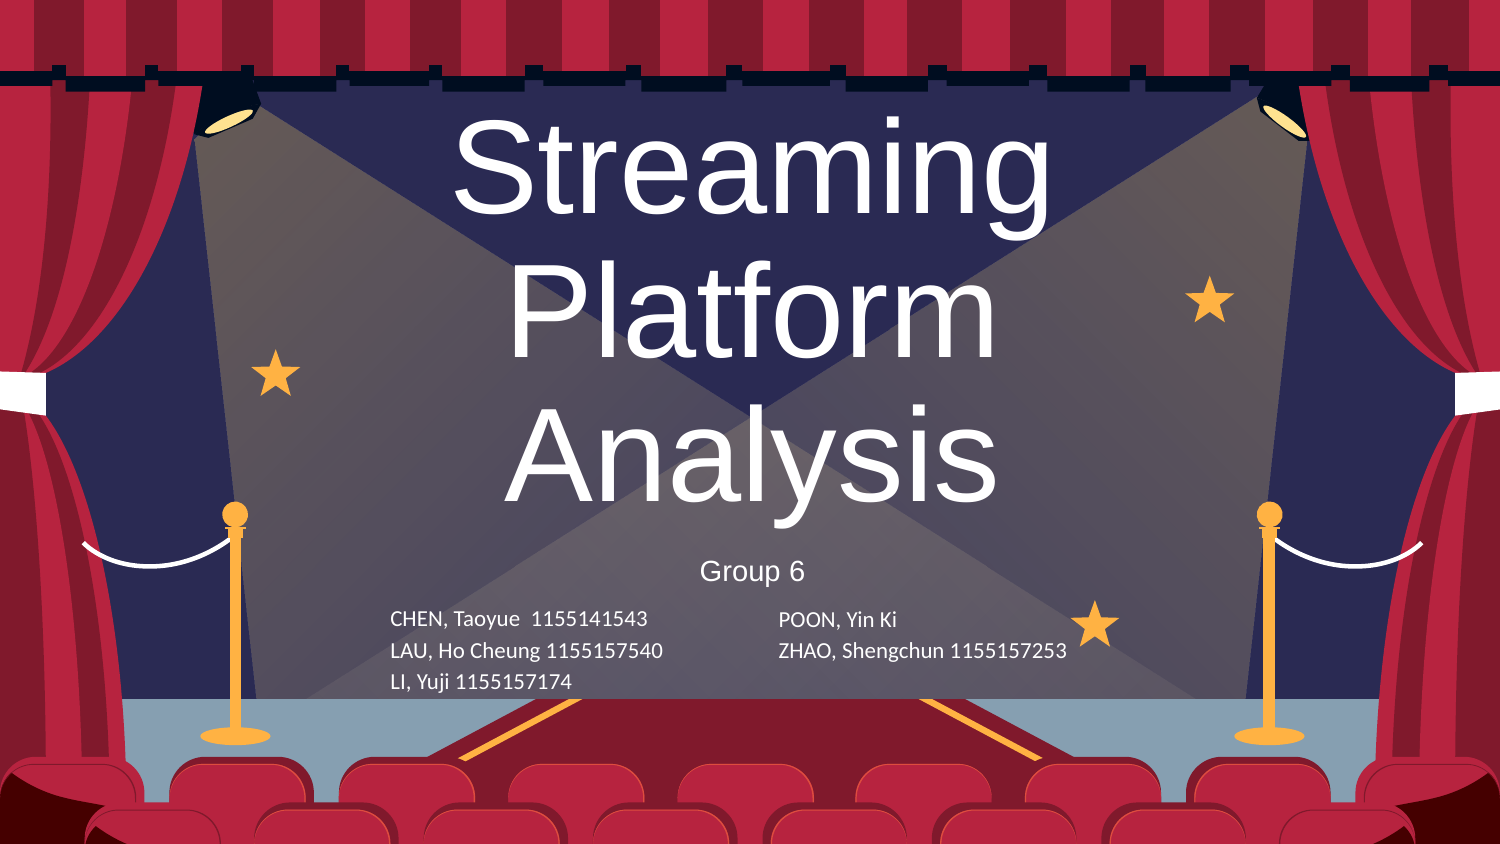

# Streaming Platform Analysis

Group 6

CHEN, Taoyue  1155141543
LAU, Ho Cheung 1155157540
LI, Yuji 1155157174

POON, Yin Ki
ZHAO, Shengchun 1155157253